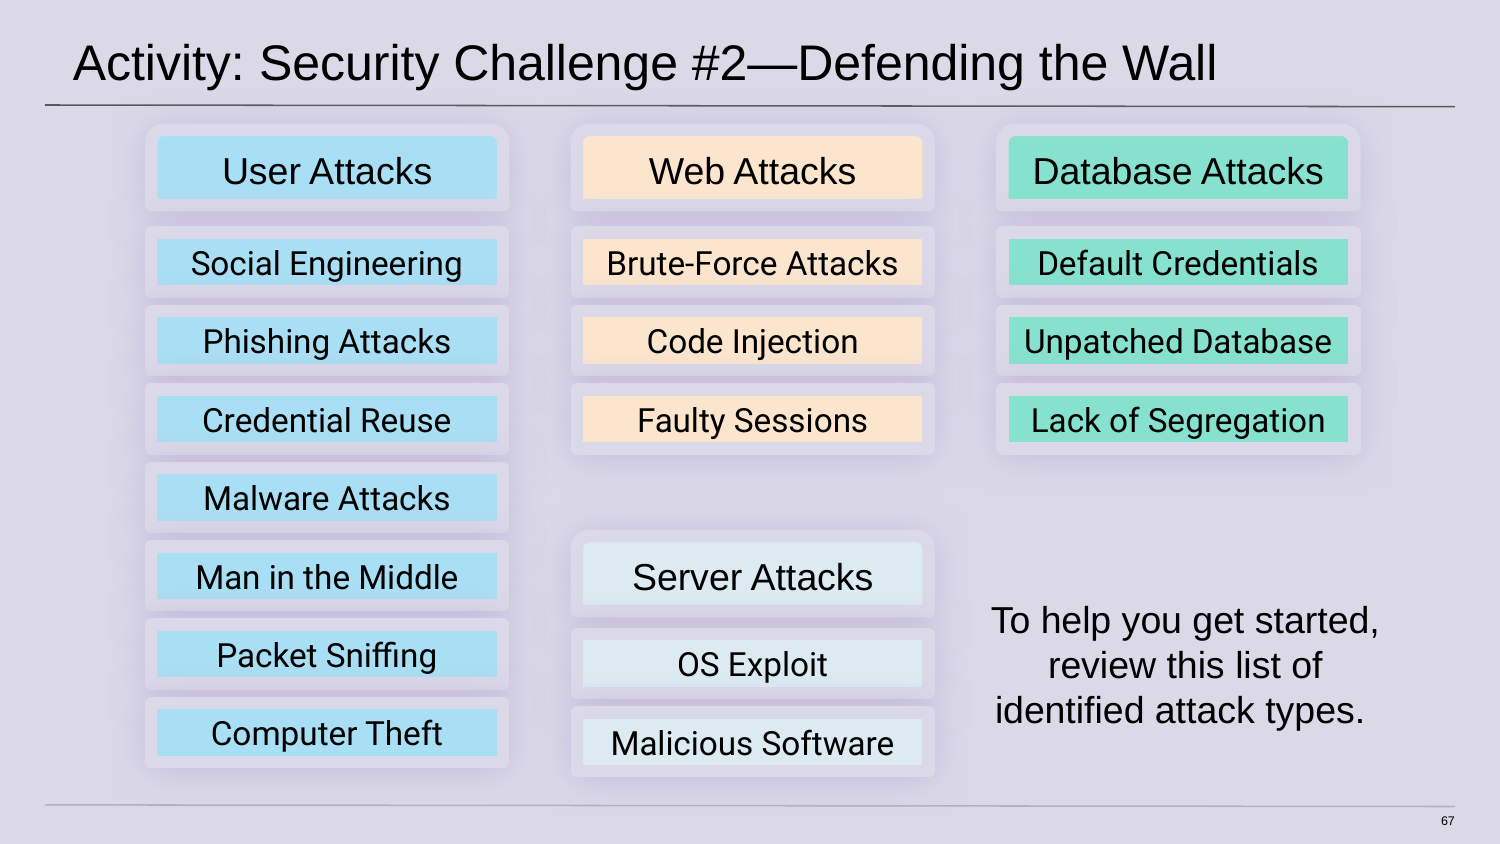

# Activity: Security Challenge #2—Defending the Wall
User Attacks
Web Attacks
Database Attacks
Social Engineering
Brute-Force Attacks
Default Credentials
Phishing Attacks
Code Injection
Unpatched Database
Credential Reuse
Faulty Sessions
Lack of Segregation
Malware Attacks
Server Attacks
Man in the Middle
To help you get started, review this list of identified attack types.
Packet Sniffing
OS Exploit
Computer Theft
Malicious Software
67